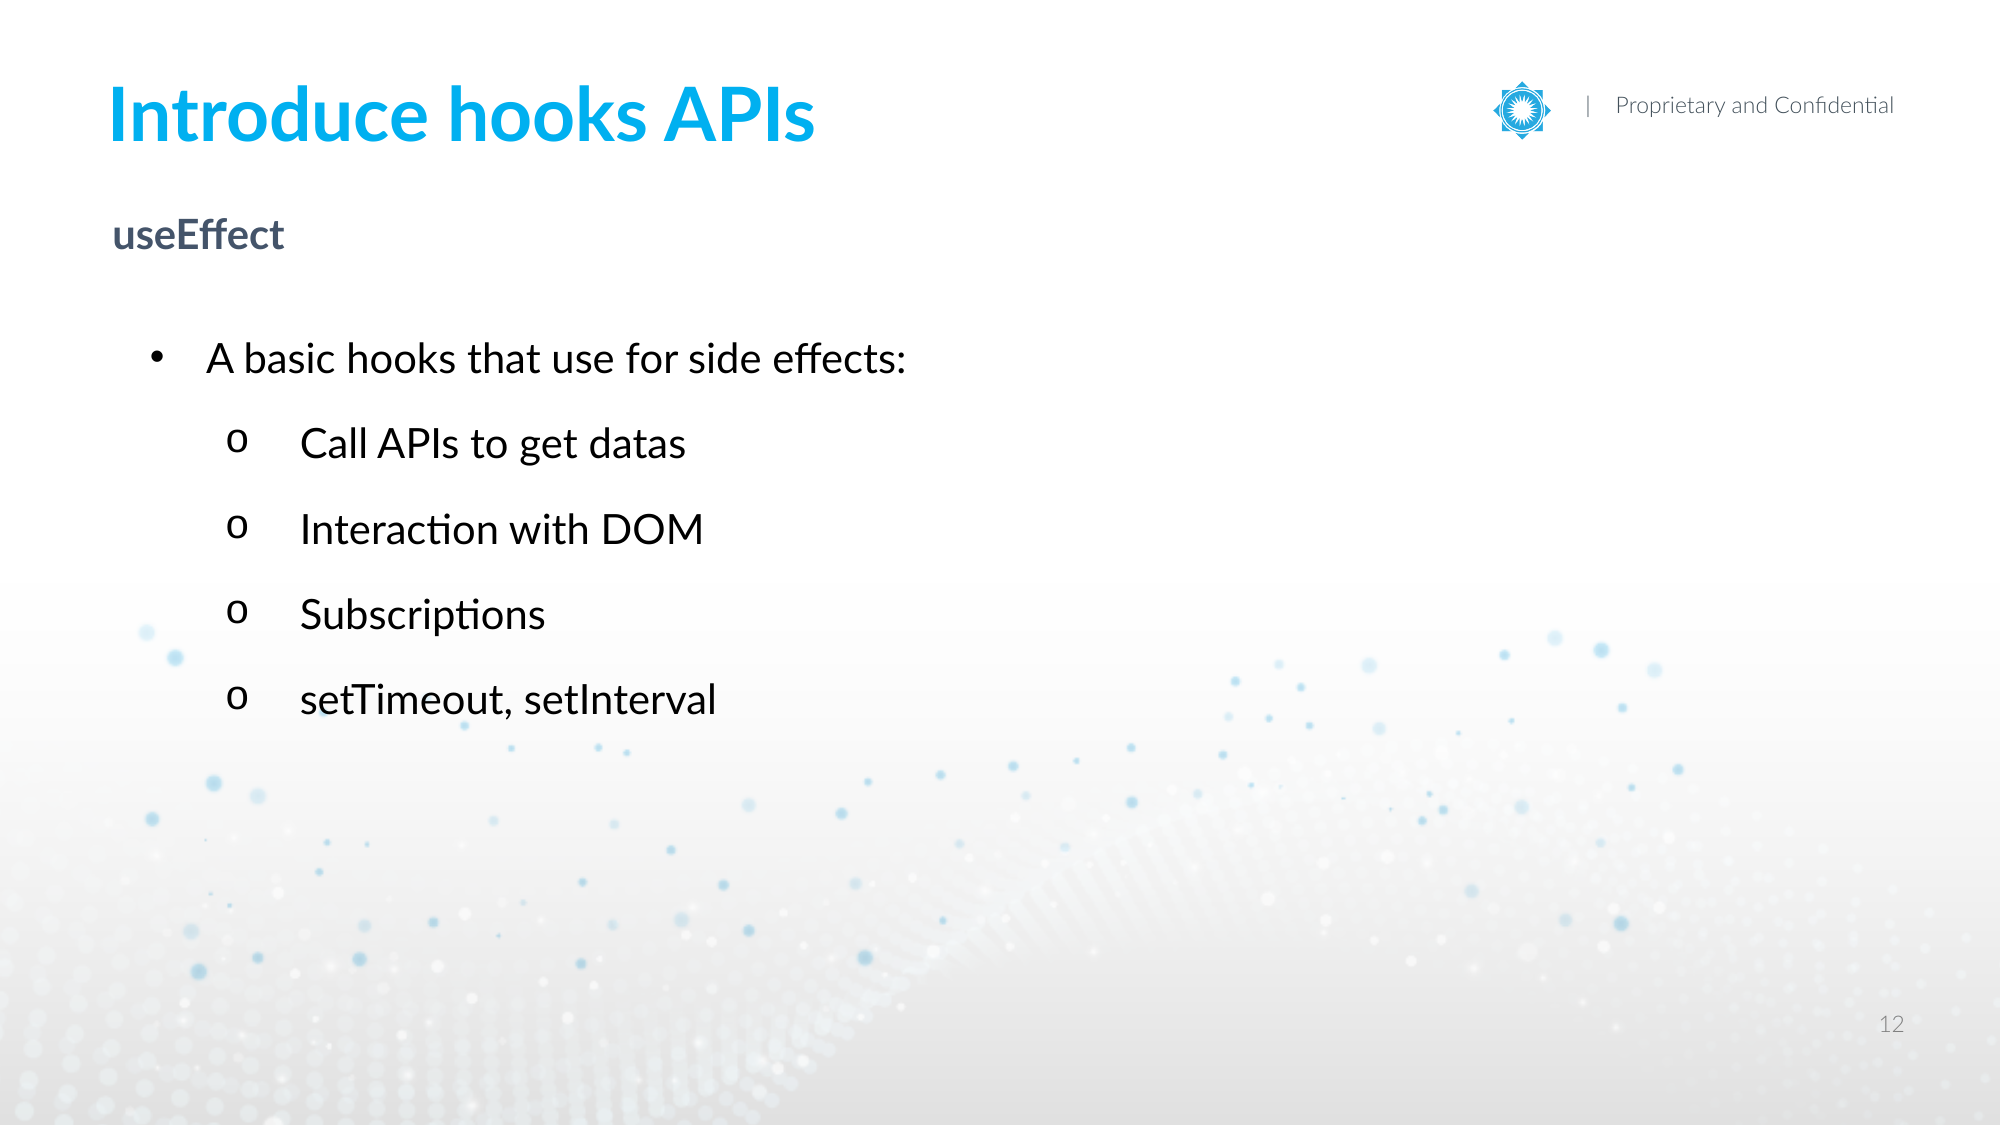

# Introduce hooks APIs
useEffect
A basic hooks that use for side effects:
Call APIs to get datas
Interaction with DOM
Subscriptions
setTimeout, setInterval